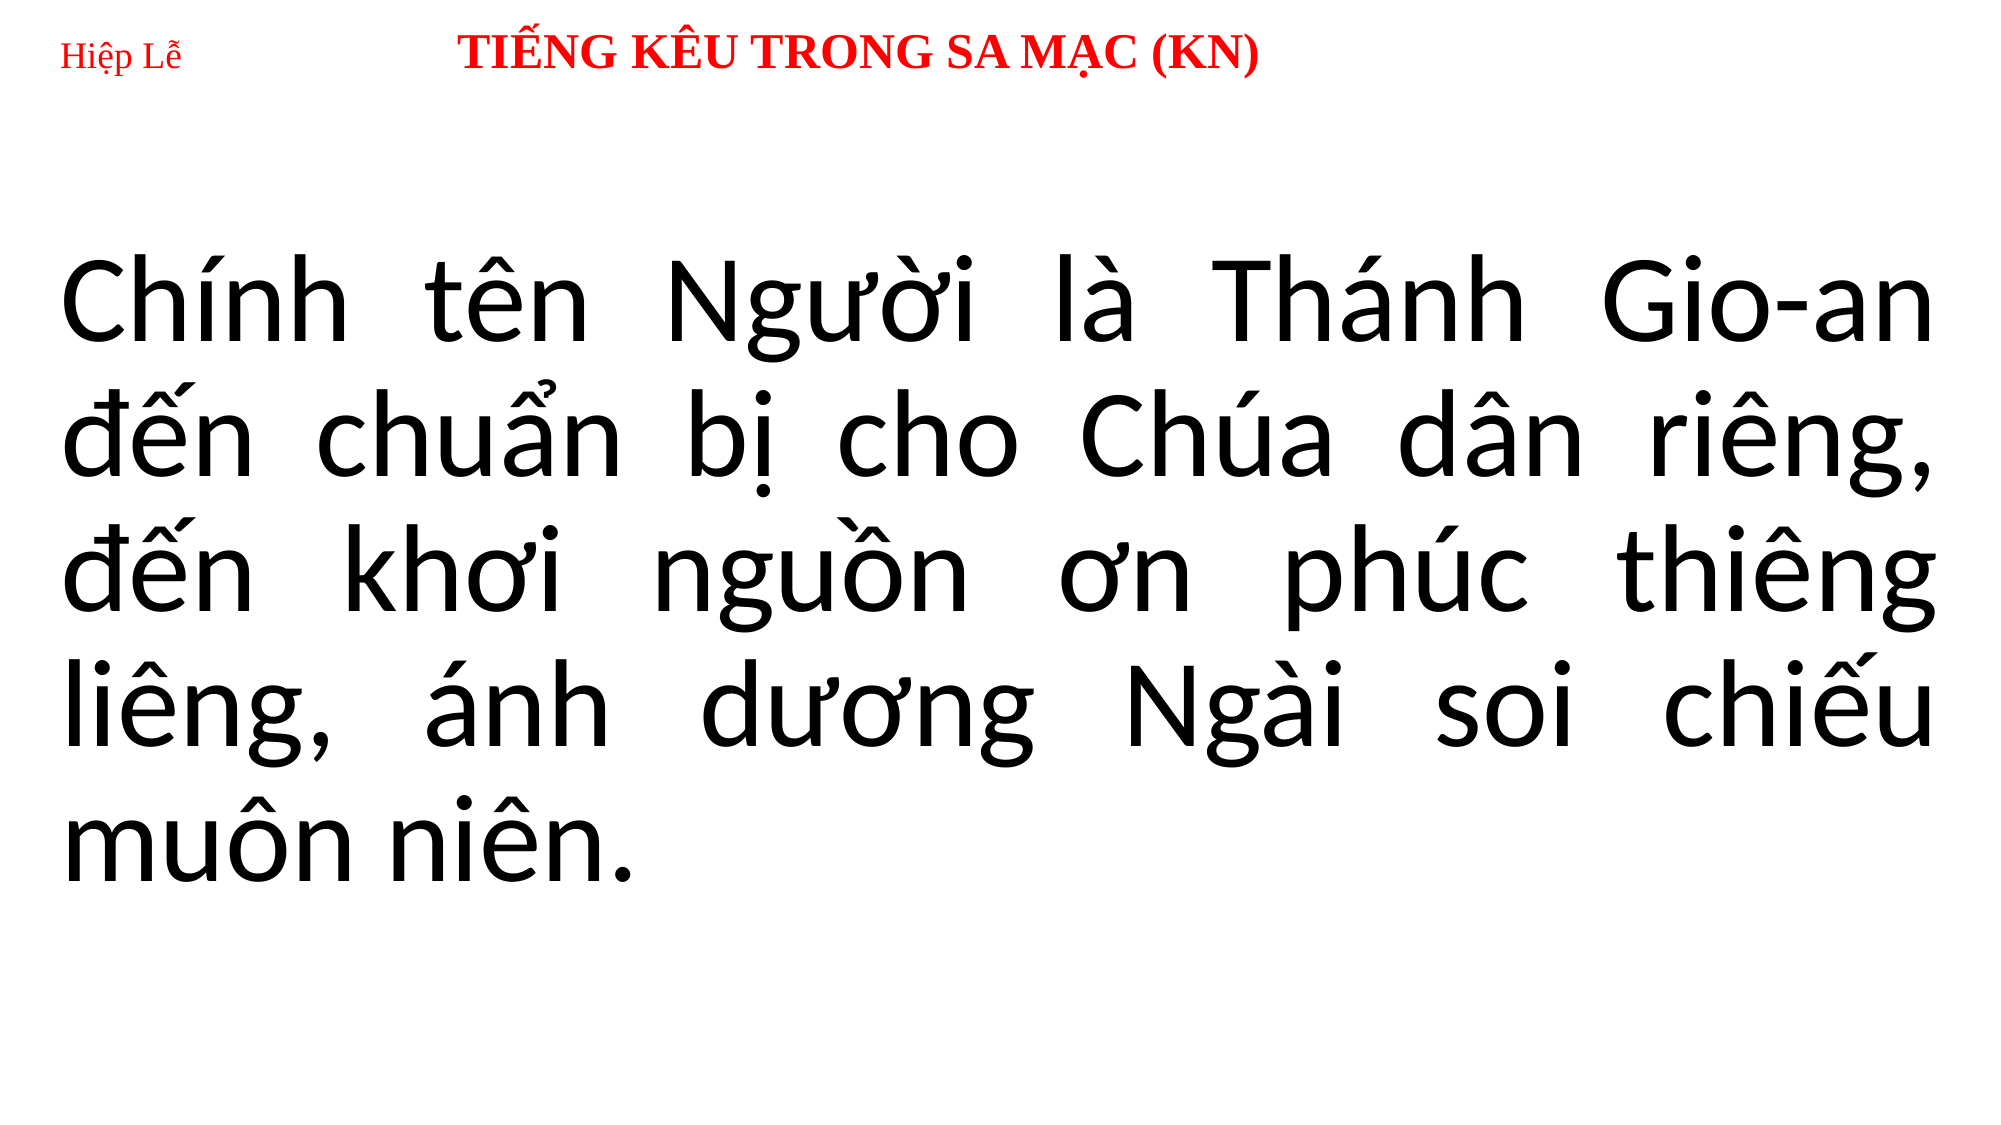

# Hiệp Lễ                             TIẾNG KÊU TRONG SA MẠC (KN)
Chính tên Người là Thánh Gio-an đến chuẩn bị cho Chúa dân riêng, đến khơi nguồn ơn phúc thiêng liêng, ánh dương Ngài soi chiếu muôn niên.